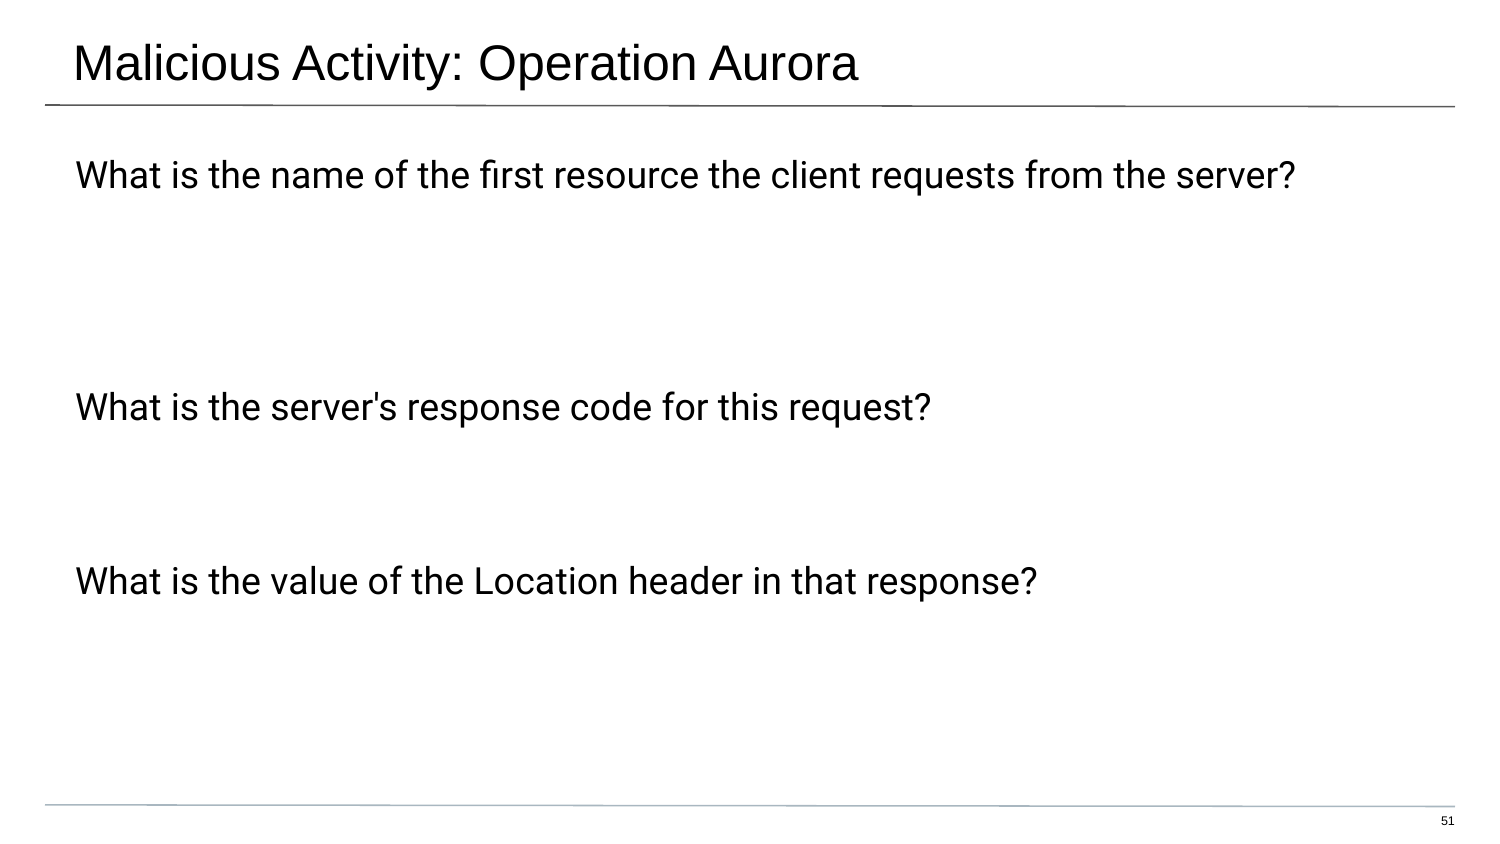

# Malicious Activity: Operation Aurora
What is the name of the first resource the client requests from the server?

What is the server's response code for this request?

What is the value of the Location header in that response?

51